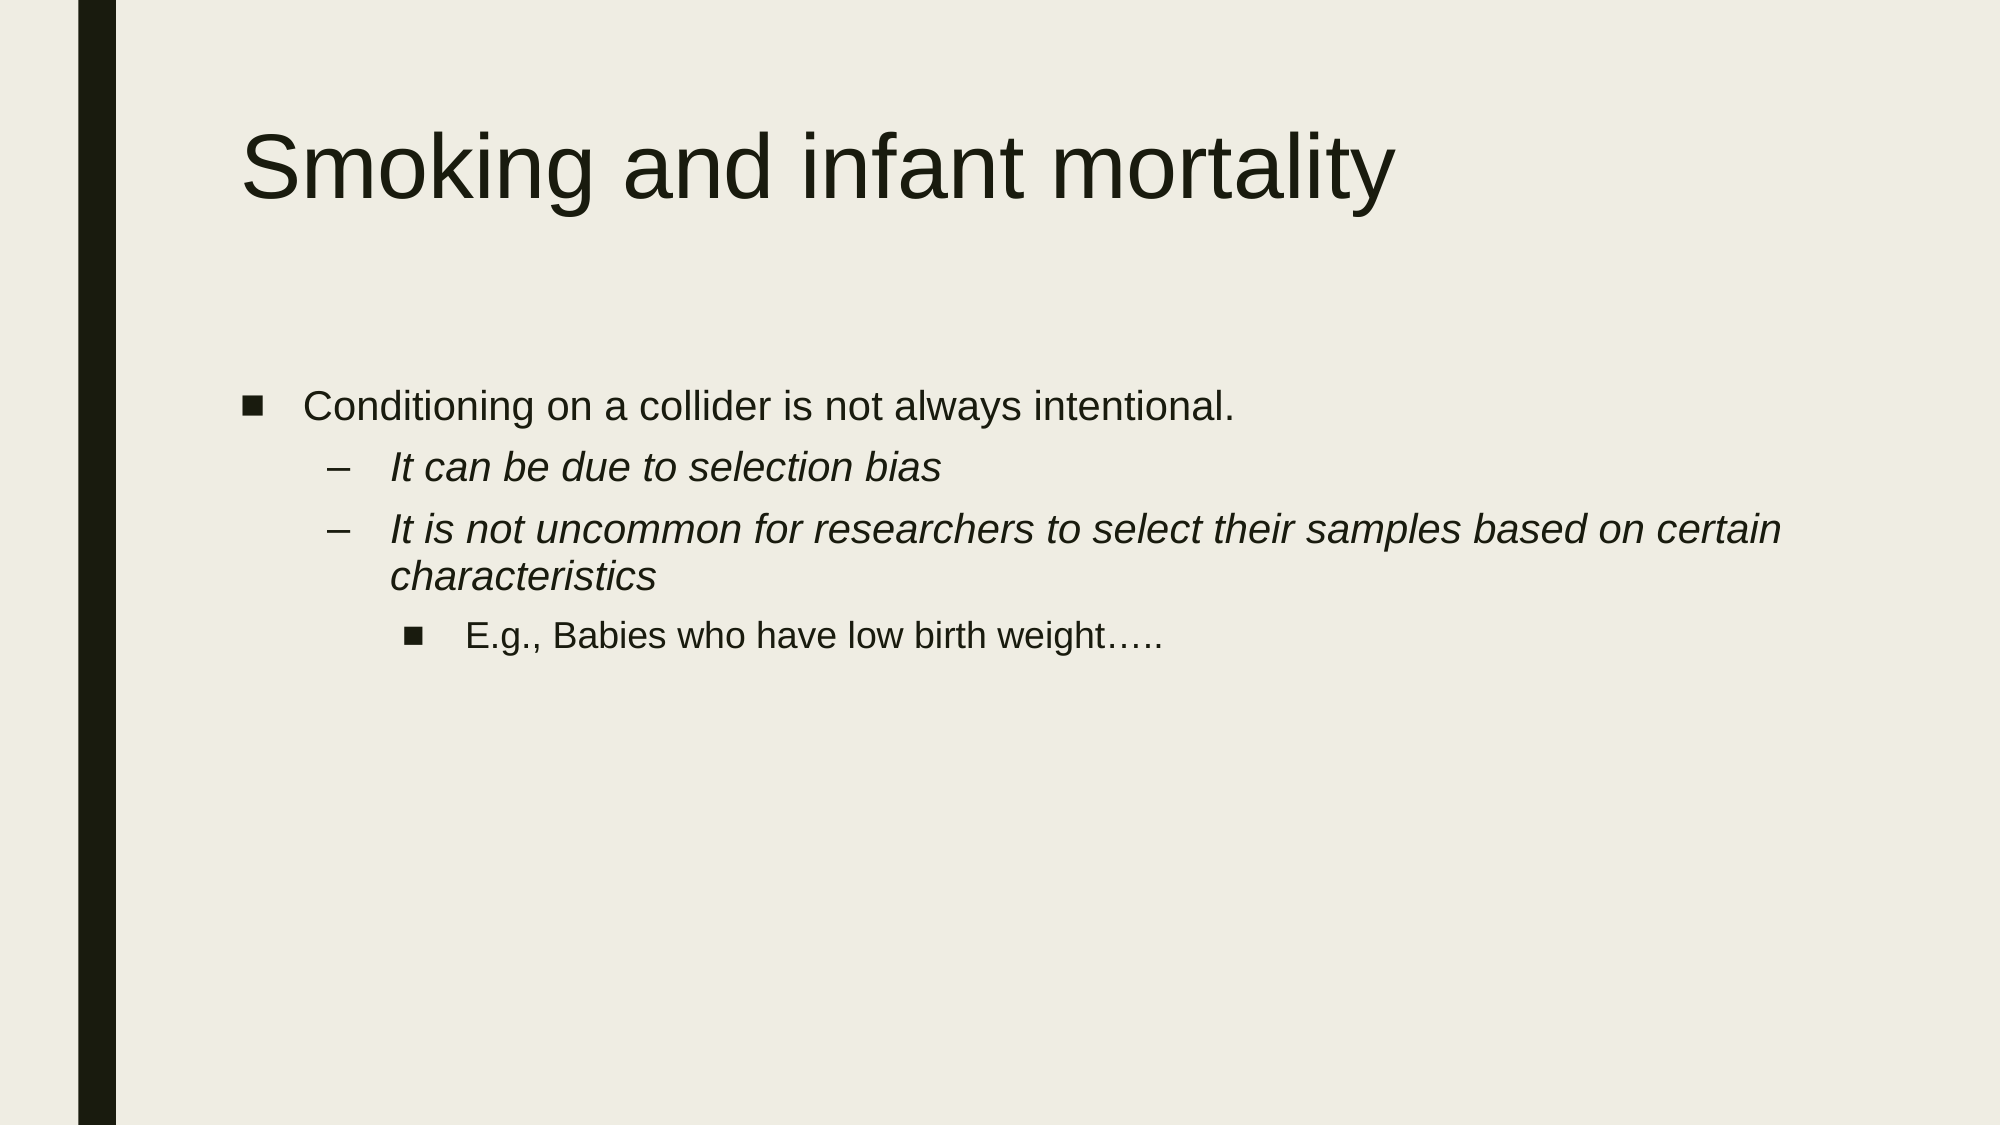

# Smoking and infant mortality
Conditioning on a collider is not always intentional.
It can be due to selection bias
It is not uncommon for researchers to select their samples based on certain characteristics
E.g., Babies who have low birth weight…..